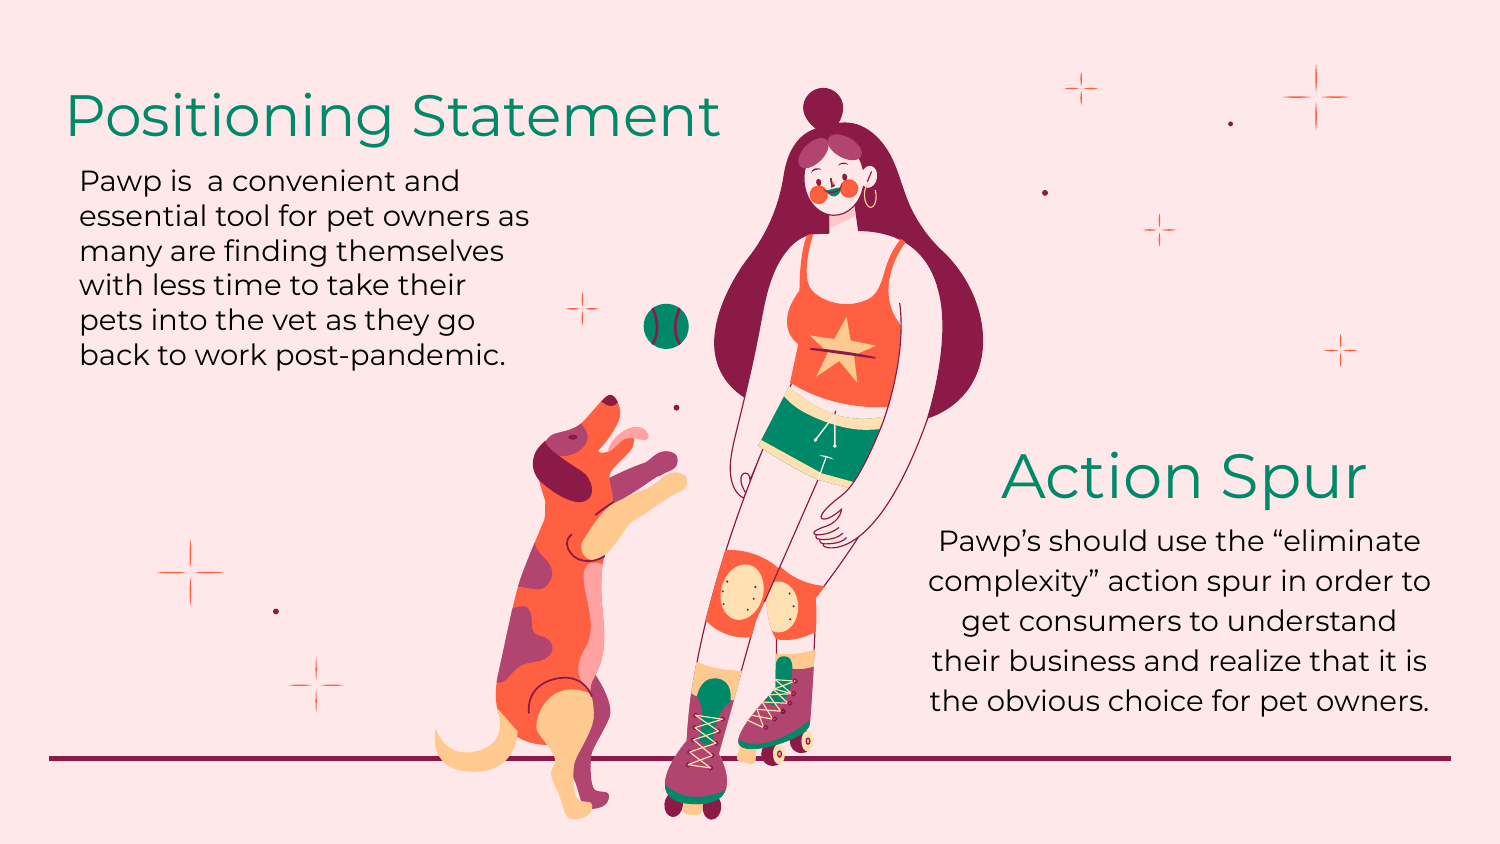

# Positioning Statement

Pawp is  a convenient and essential tool for pet owners as many are finding themselves with less time to take their pets into the vet as they go back to work post-pandemic.

Action Spur
Pawp’s should use the “eliminate complexity” action spur in order to get consumers to understand their business and realize that it is the obvious choice for pet owners.